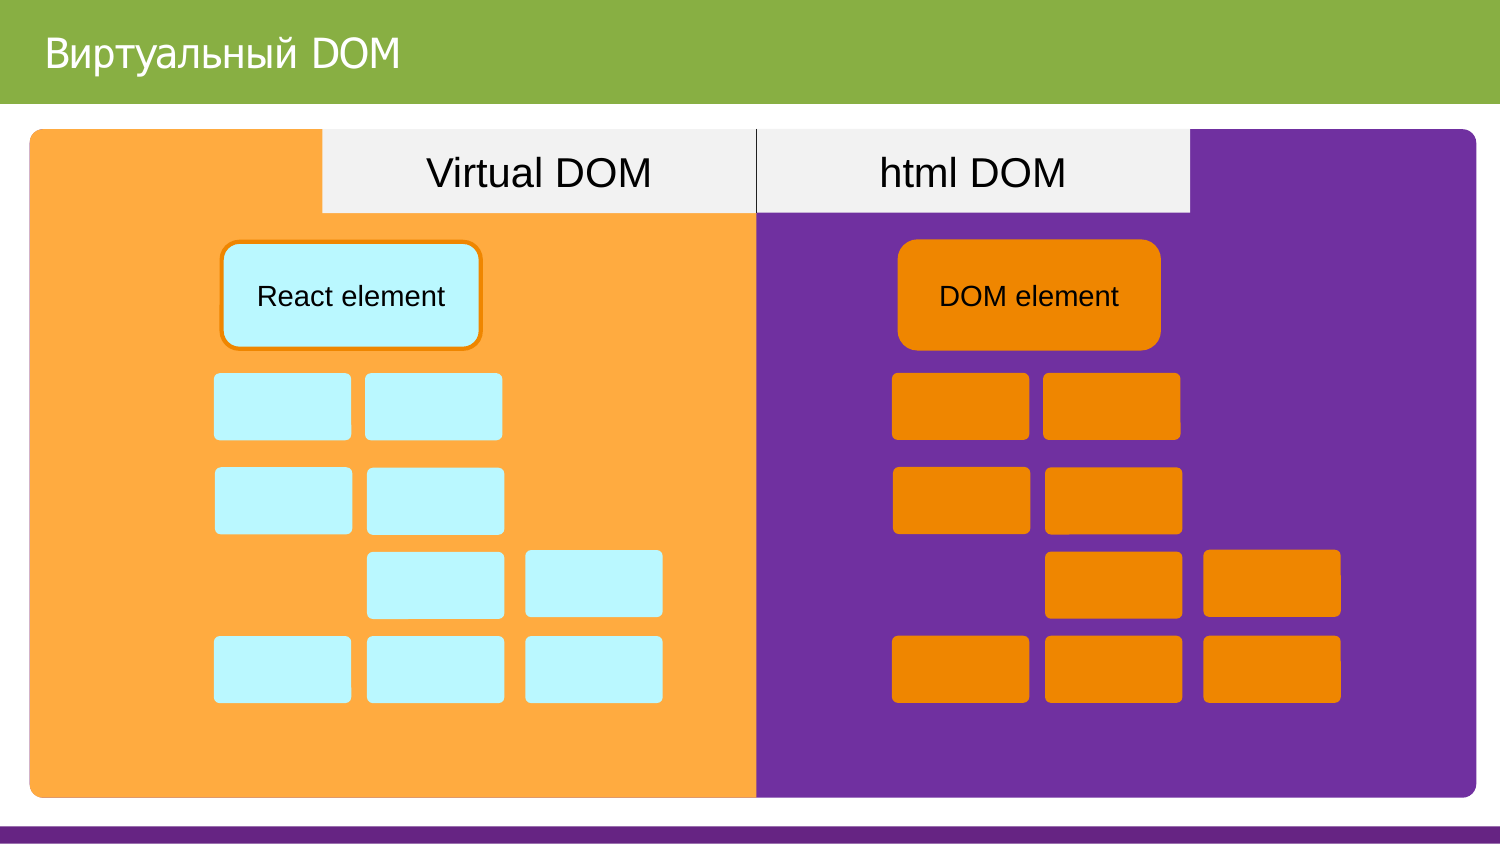

Виртуальный DOM
html DOM

Virtual DOM
DOM element
React element